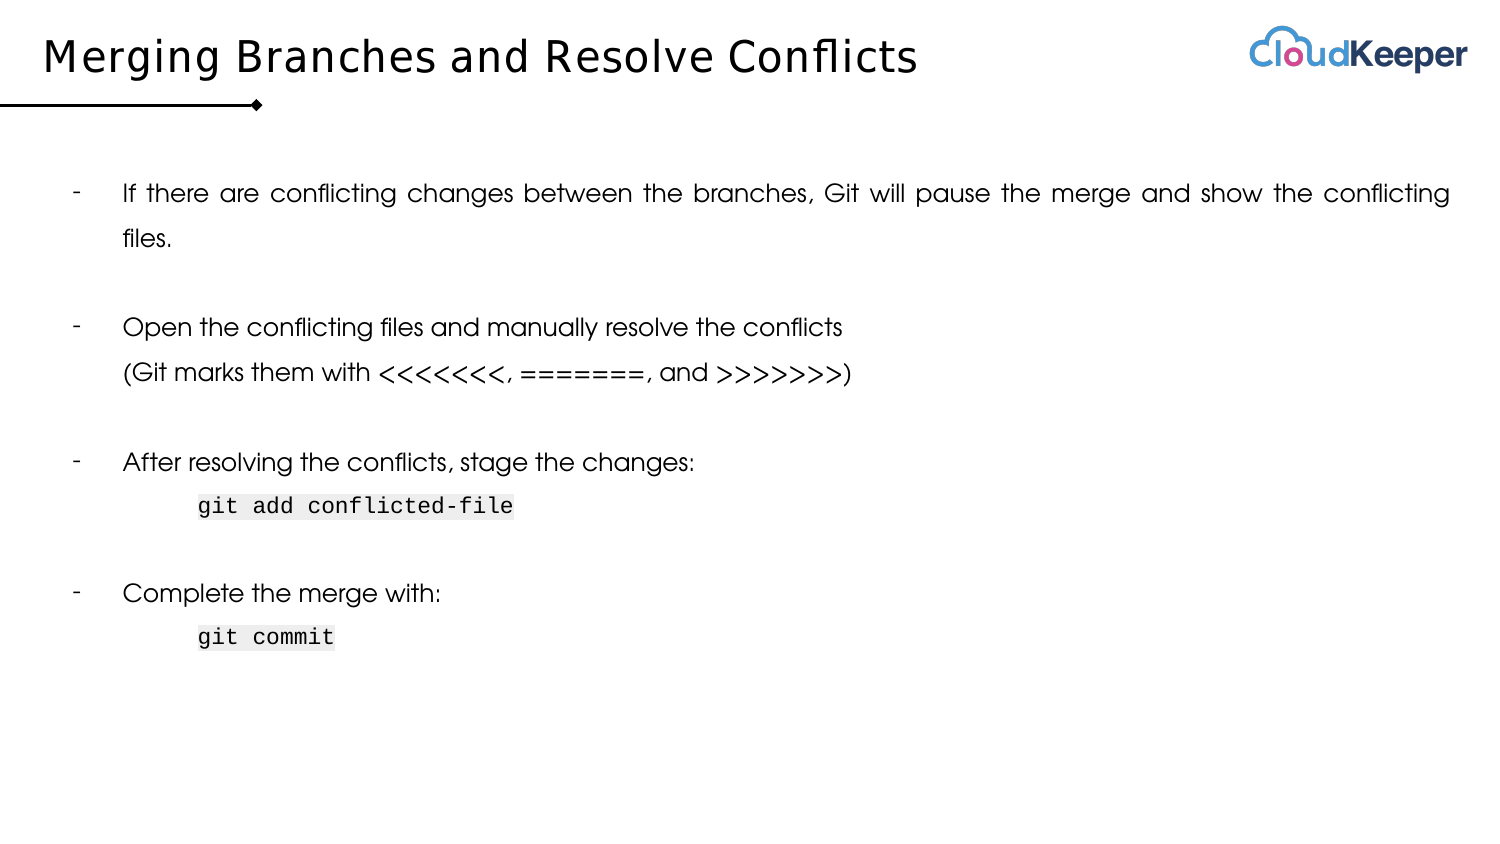

# Merging Branches and Resolve Conflicts
If there are conflicting changes between the branches, Git will pause the merge and show the conflicting files.

Open the conflicting files and manually resolve the conflicts
(Git marks them with <<<<<<<, =======, and >>>>>>>)

After resolving the conflicts, stage the changes:
git add conflicted-file

Complete the merge with:
git commit